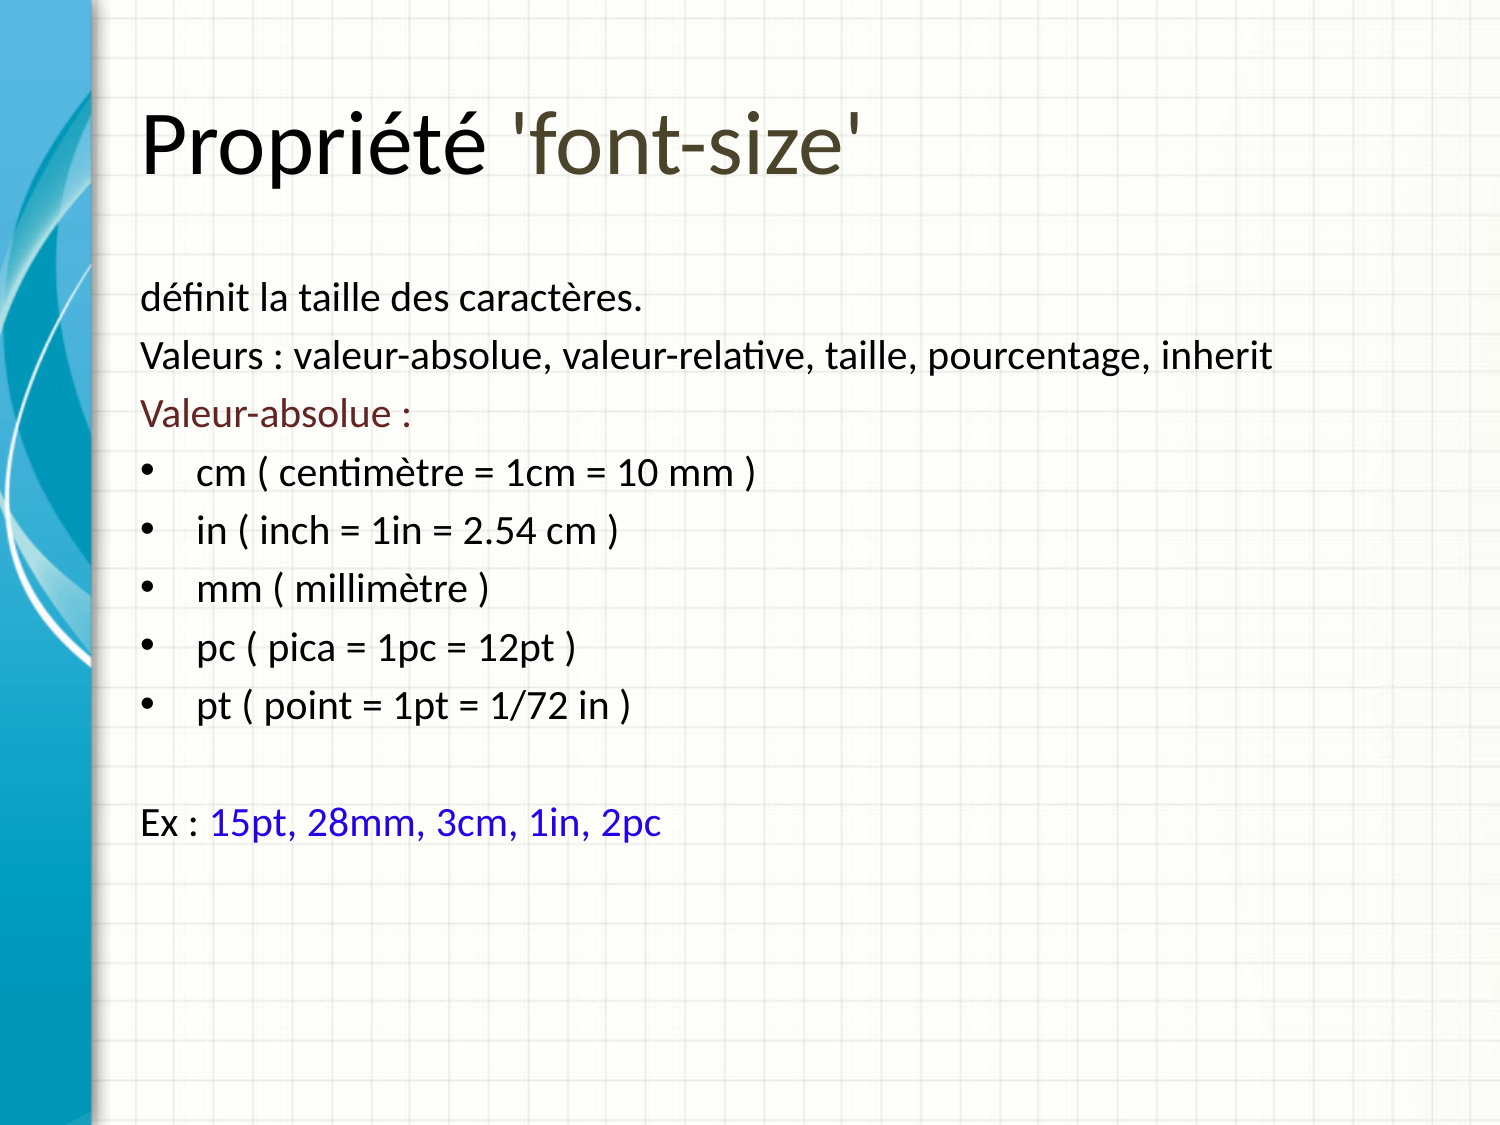

# Propriété 'font-size'
définit la taille des caractères.
Valeurs : valeur-absolue, valeur-relative, taille, pourcentage, inherit
Valeur-absolue :
cm ( centimètre = 1cm = 10 mm )
in ( inch = 1in = 2.54 cm )
mm ( millimètre )
pc ( pica = 1pc = 12pt )
pt ( point = 1pt = 1/72 in )

Ex : 15pt, 28mm, 3cm, 1in, 2pc